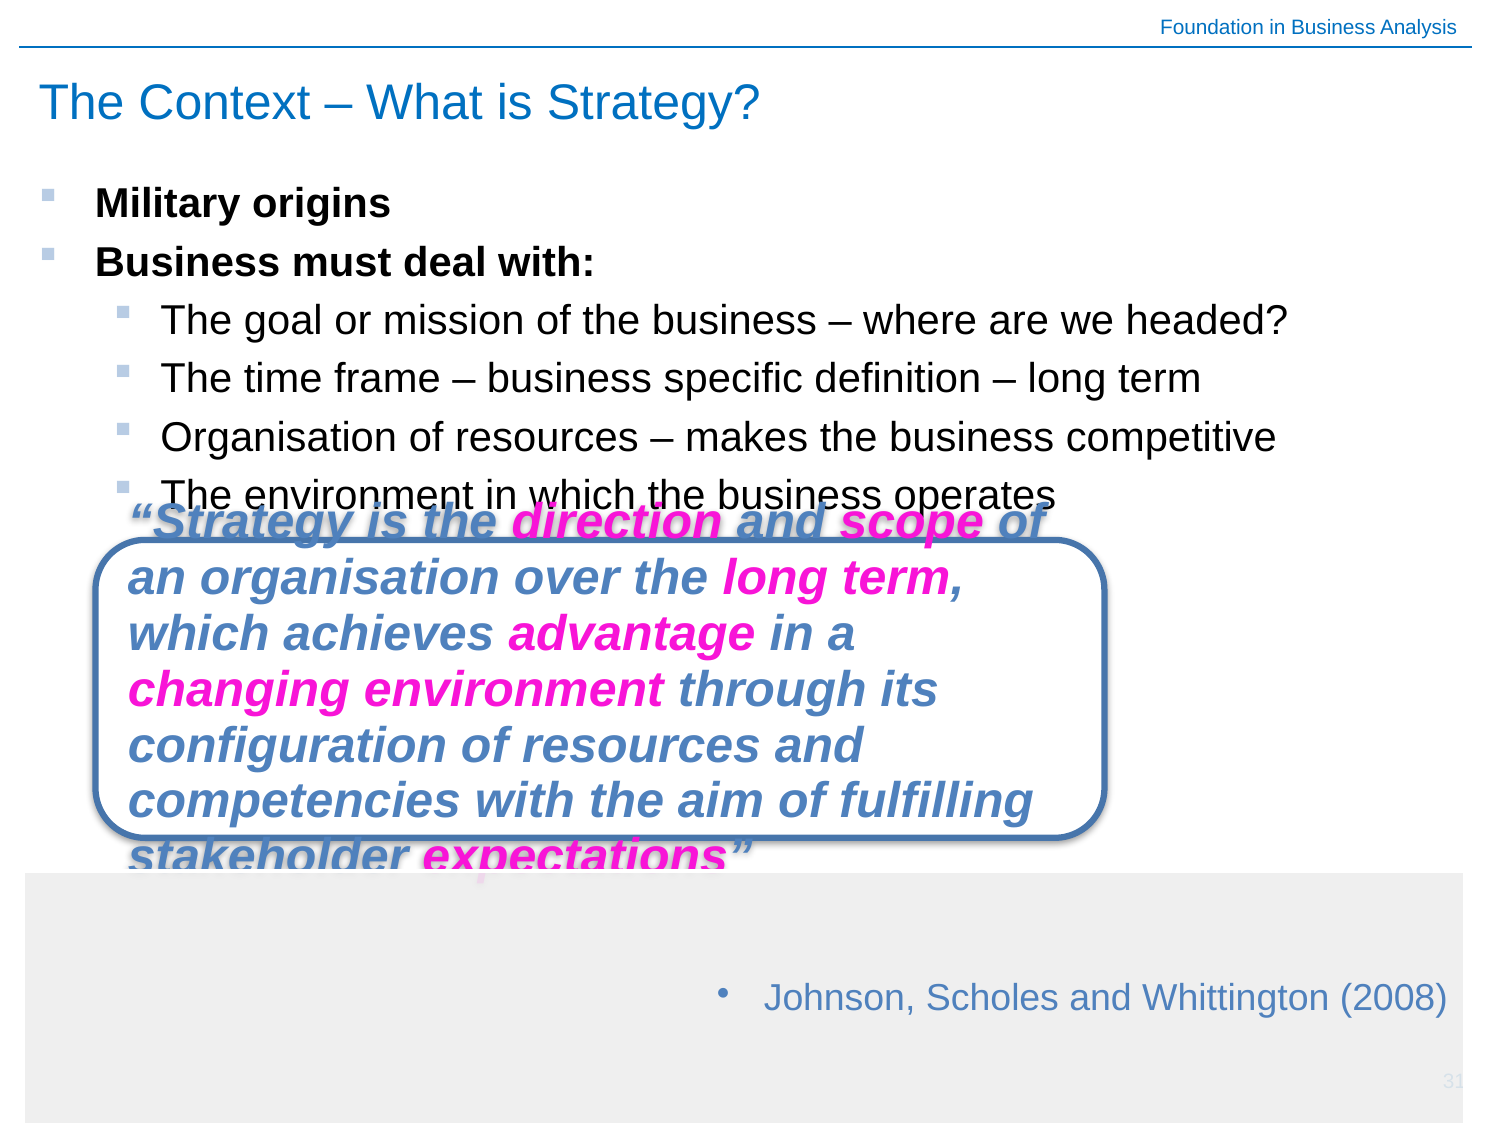

# The Context – What is Strategy?
Military origins
Business must deal with:
The goal or mission of the business – where are we headed?
The time frame – business specific definition – long term
Organisation of resources – makes the business competitive
The environment in which the business operates
“Strategy is the direction and scope of an organisation over the long term, which achieves advantage in a changing environment through its configuration of resources and competencies with the aim of fulfilling stakeholder expectations”
Johnson, Scholes and Whittington (2008)